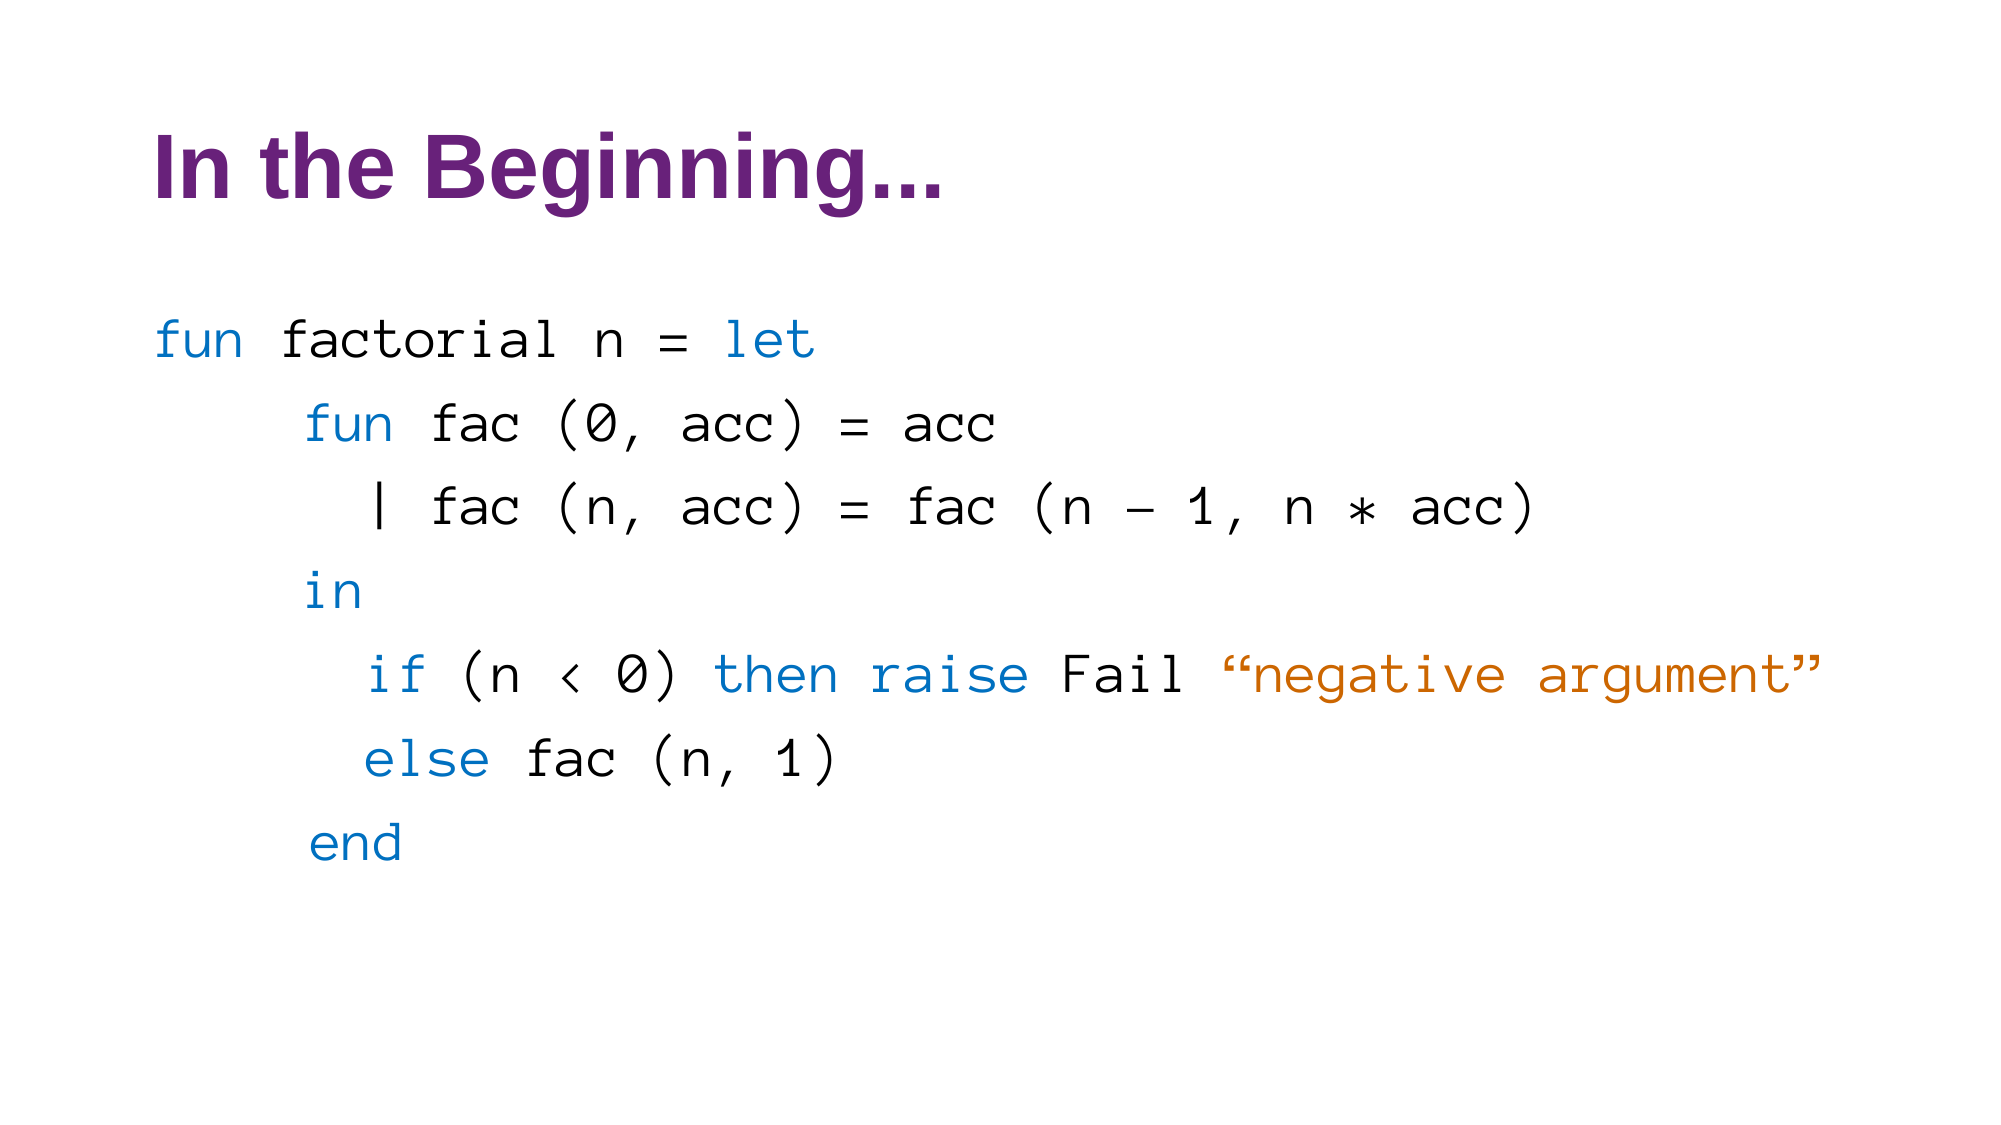

# In the Beginning...
fun factorial n = let
	fun fac (0, acc) = acc
	  | fac (n, acc) = fac (n – 1, n * acc)
	in
	  if (n < 0) then raise Fail “negative argument”
	  else fac (n, 1)
     end